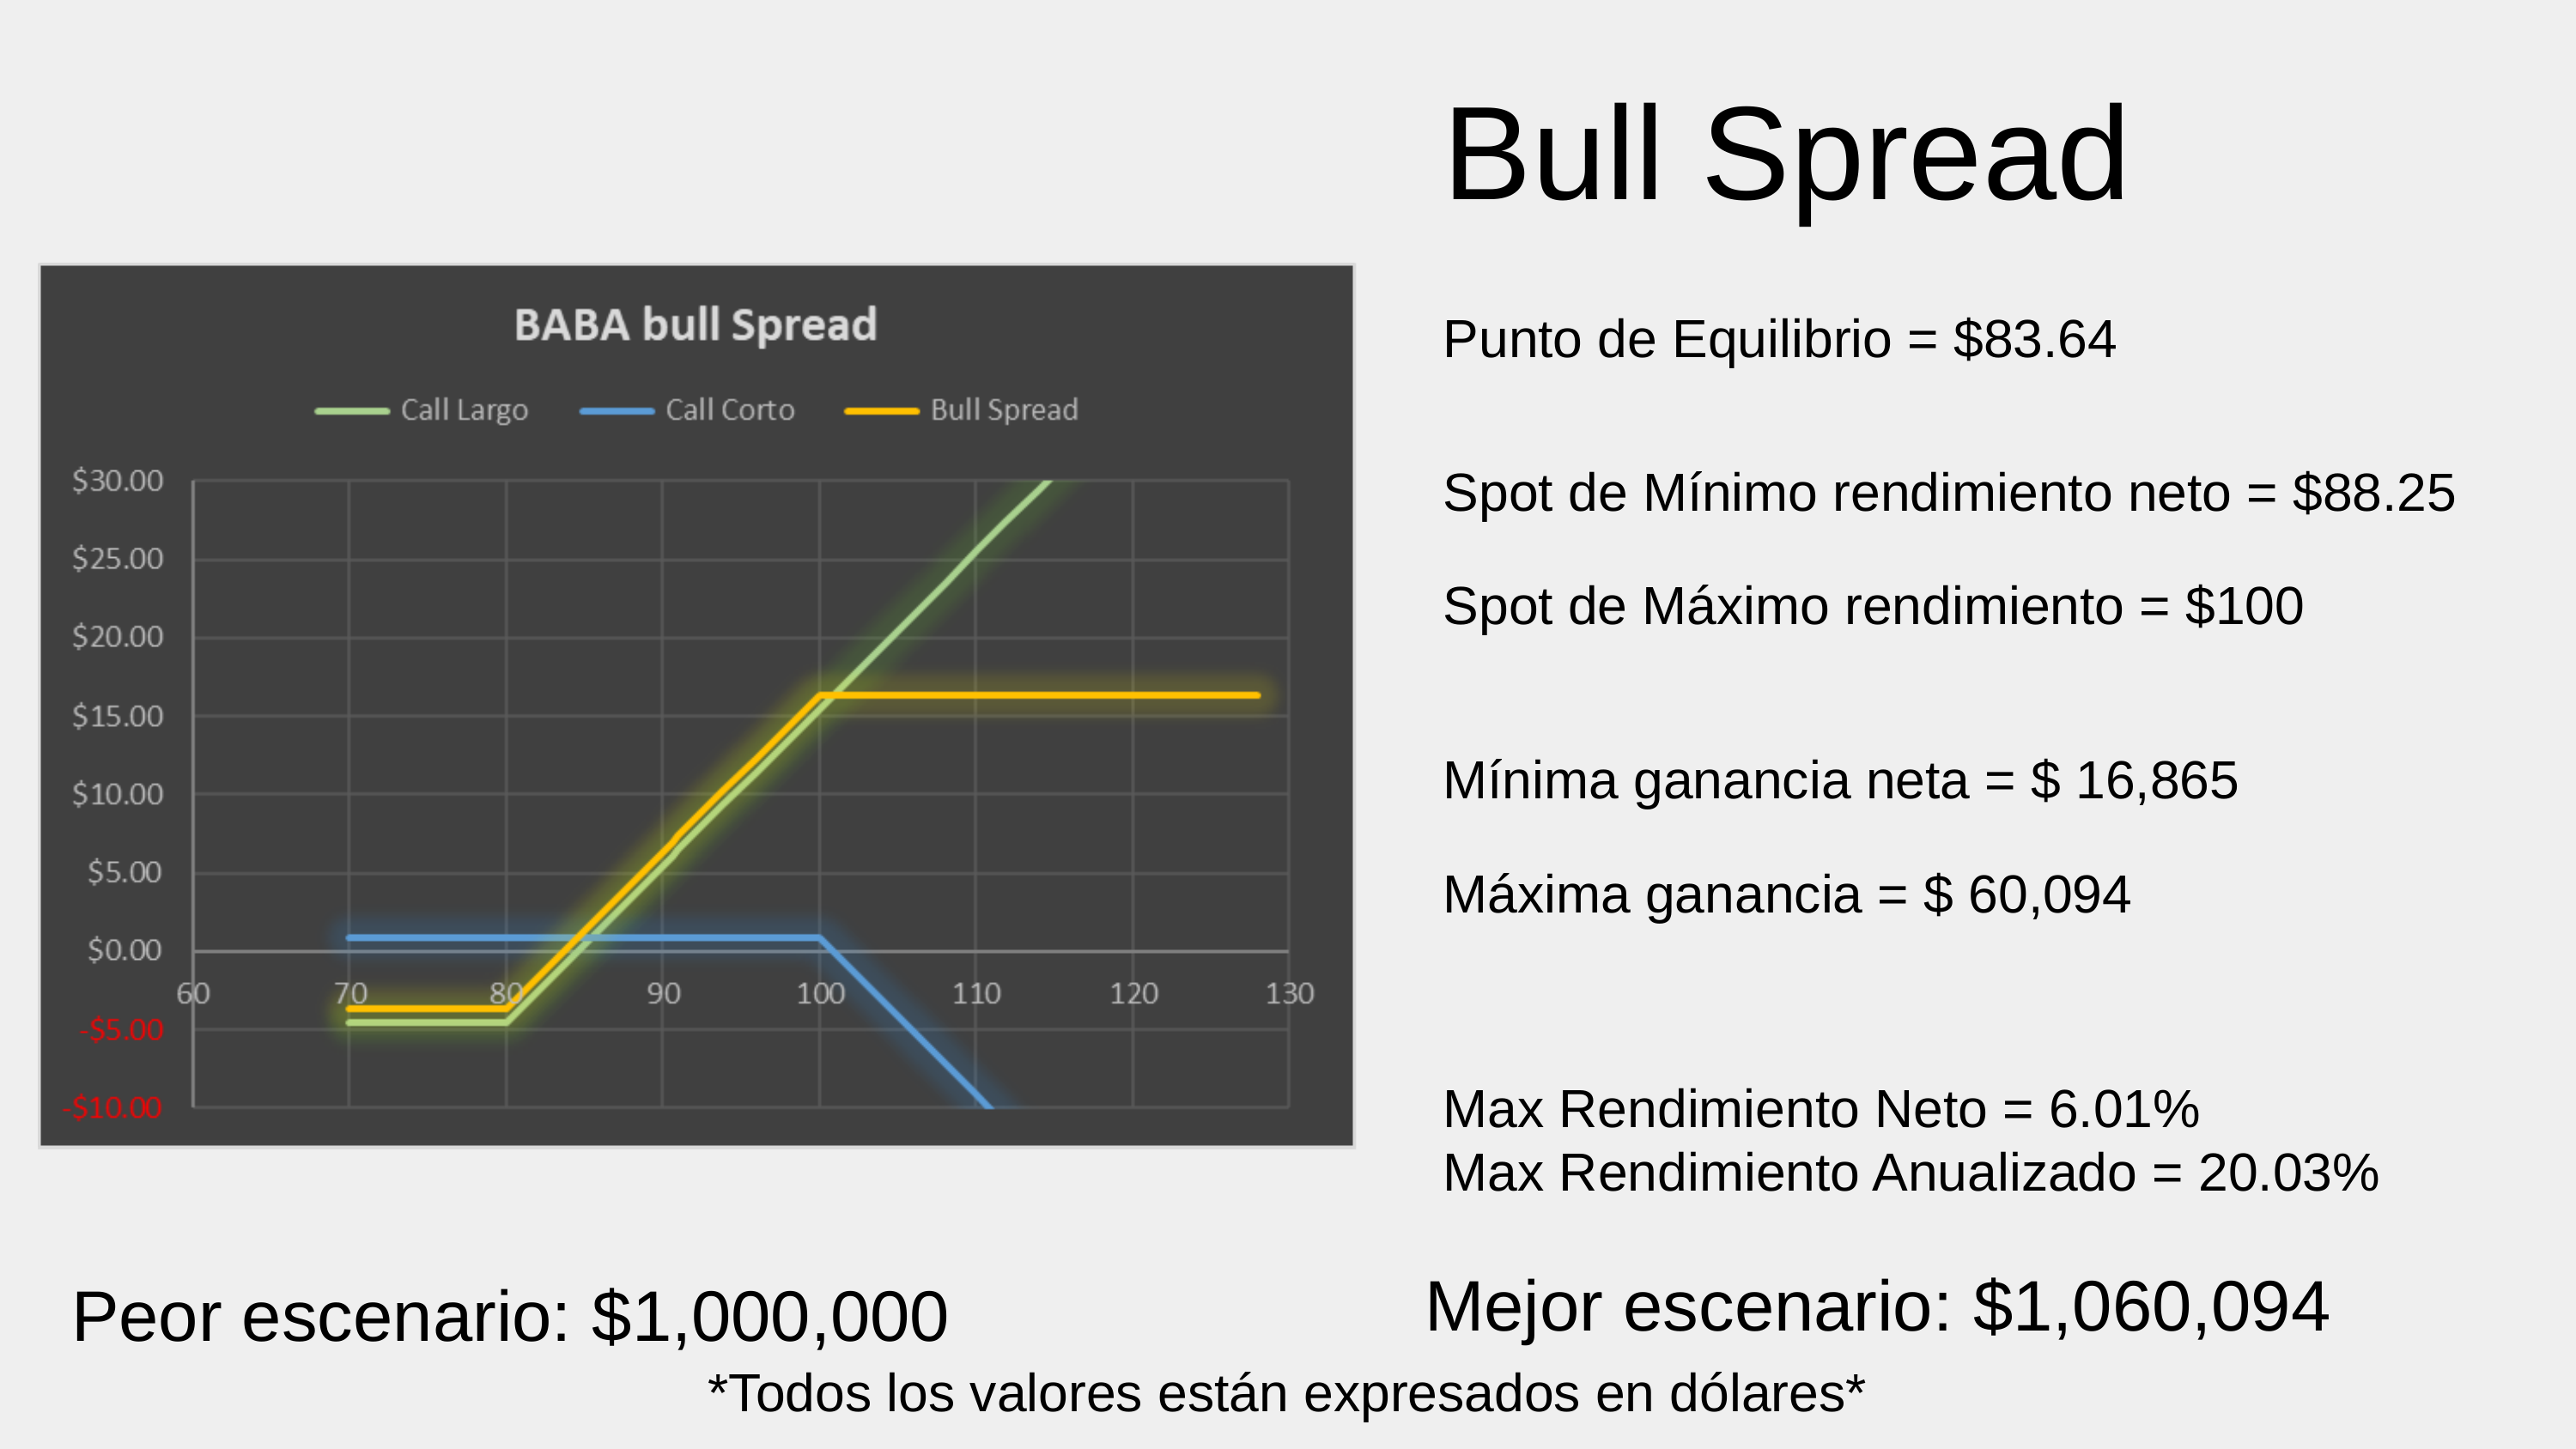

Bull Spread

Punto de Equilibrio = $83.64
Spot de Mínimo rendimiento neto = $88.25
Spot de Máximo rendimiento = $100
Mínima ganancia neta = $ 16,865
Máxima ganancia = $ 60,094
Max Rendimiento Neto = 6.01%
Max Rendimiento Anualizado = 20.03%
Mejor escenario: $1,060,094
Peor escenario: $1,000,000
*Todos los valores están expresados en dólares*